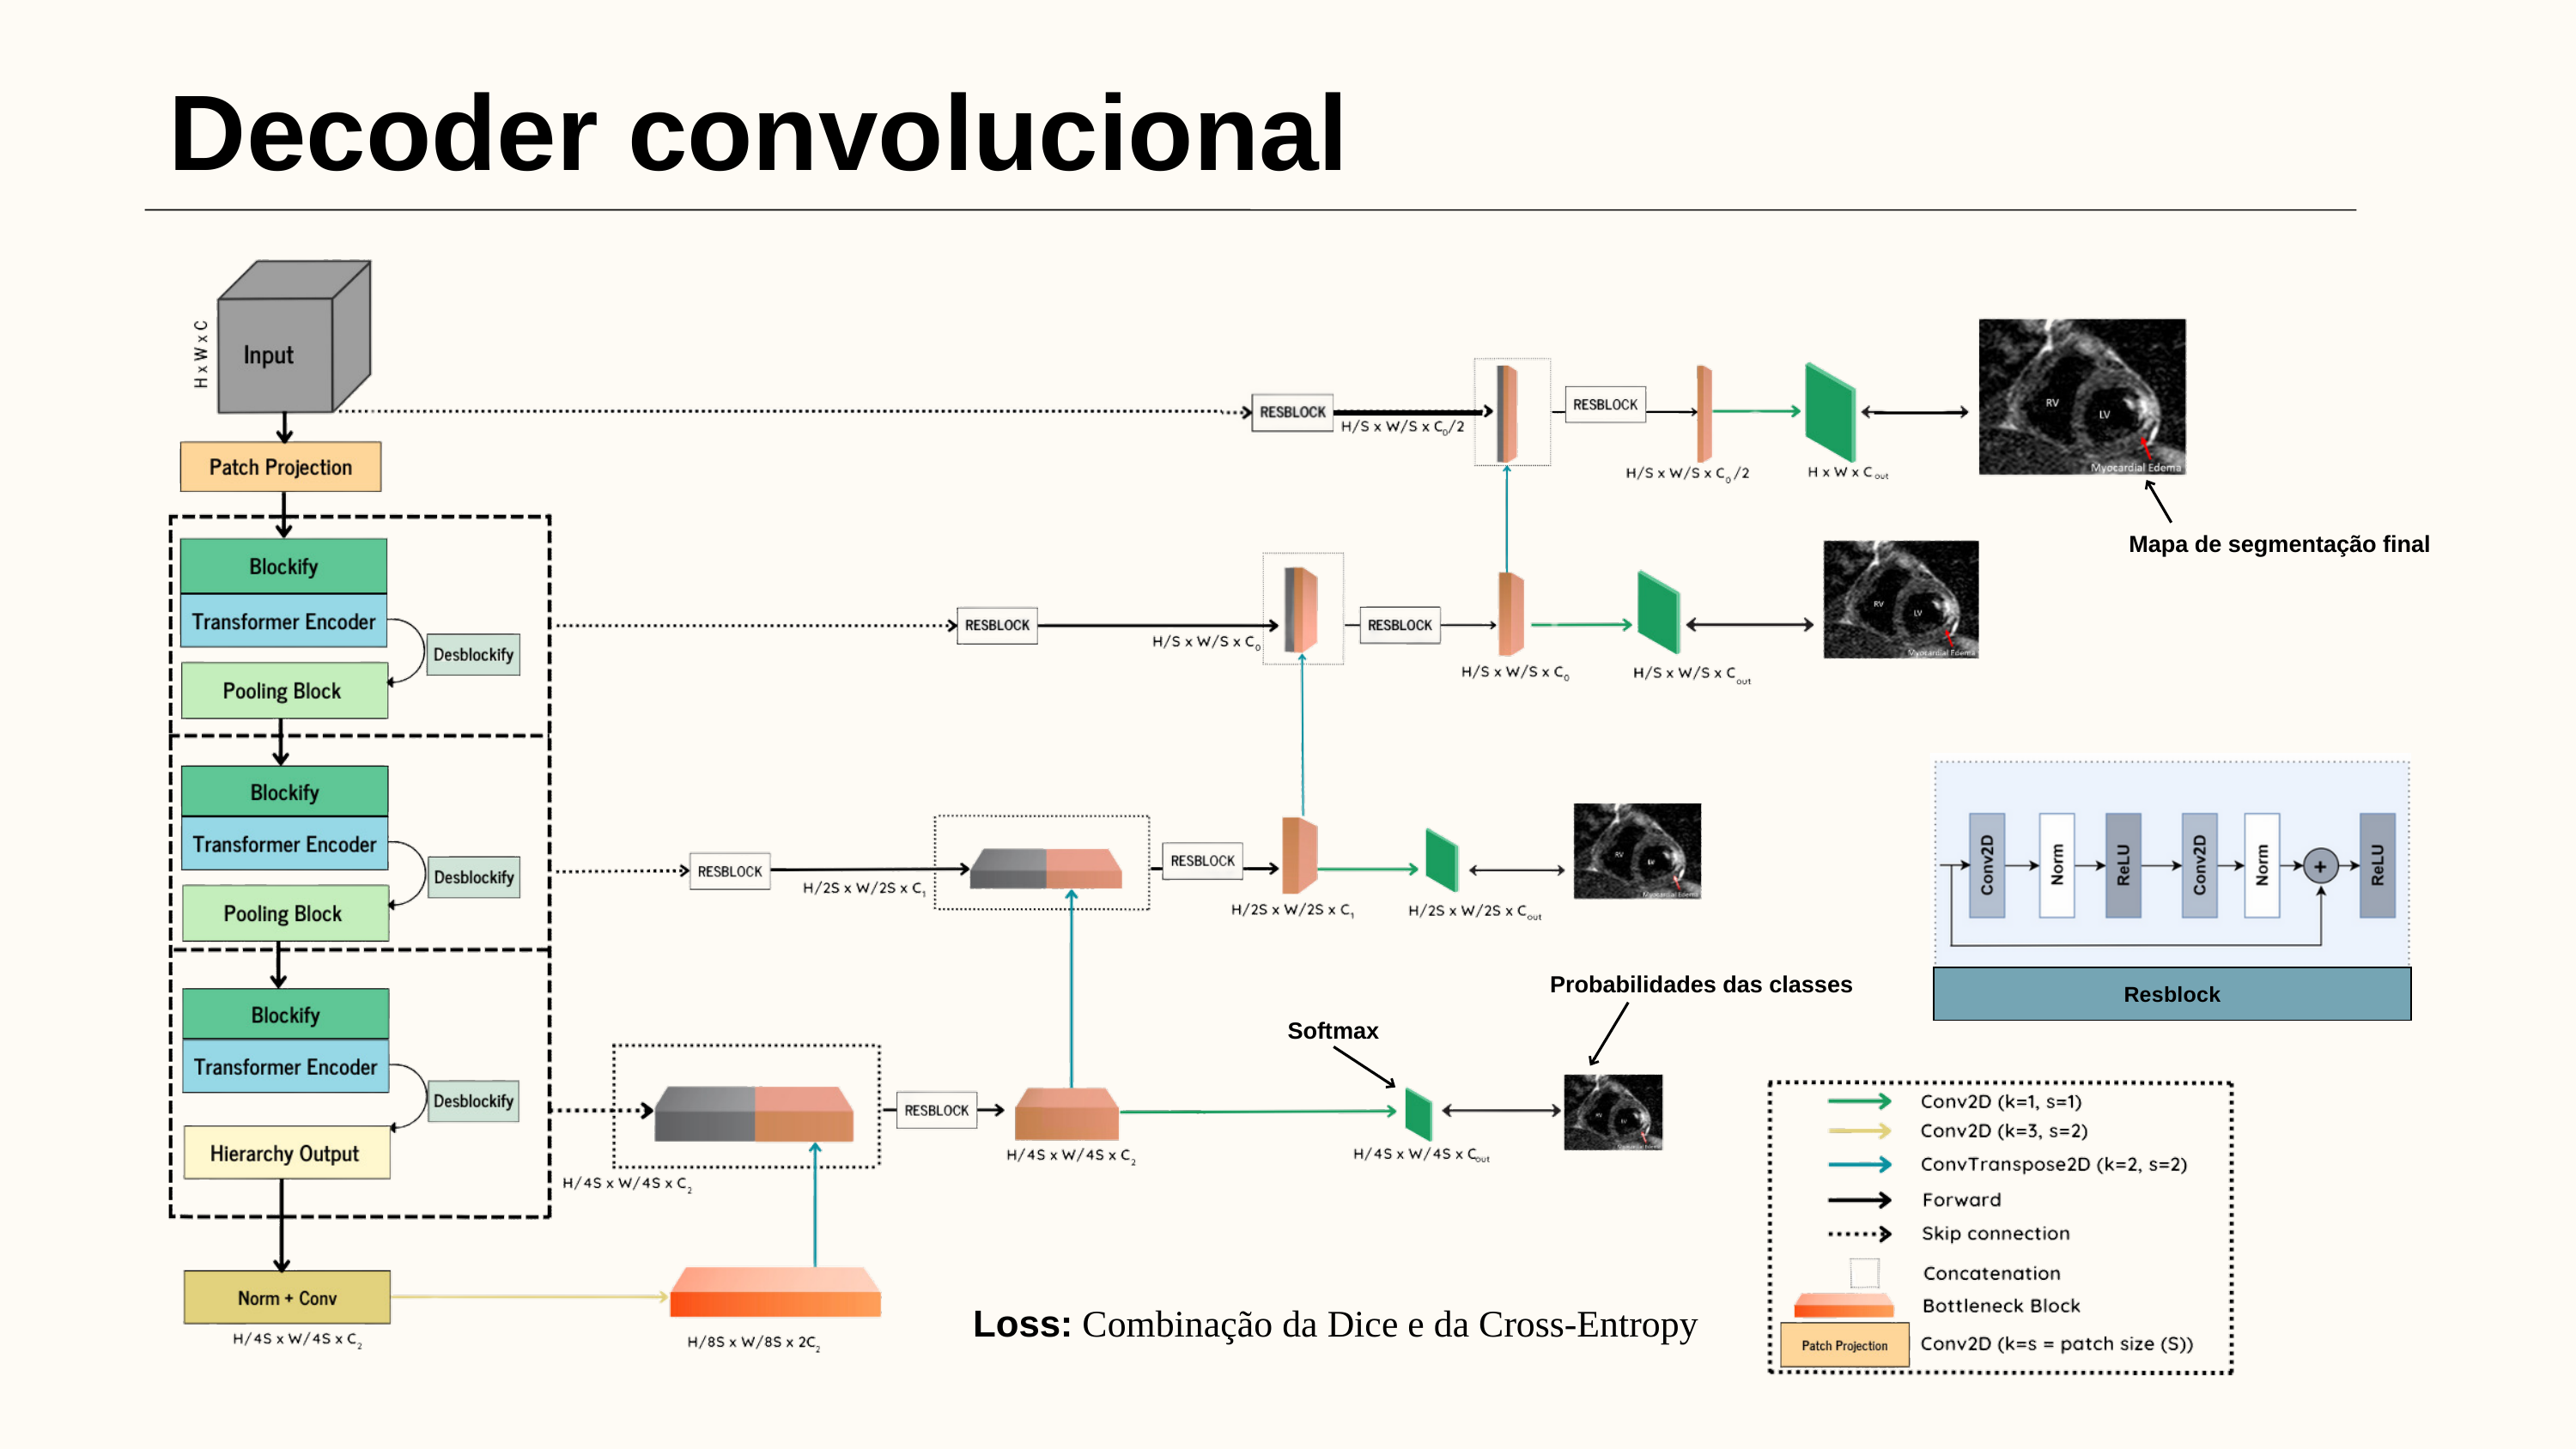

Decoder convolucional

Mapa de segmentação final

Probabilidades das classes

Resblock

Resblock

Softmax

Loss: Combinação da Dice e da Cross-Entropy